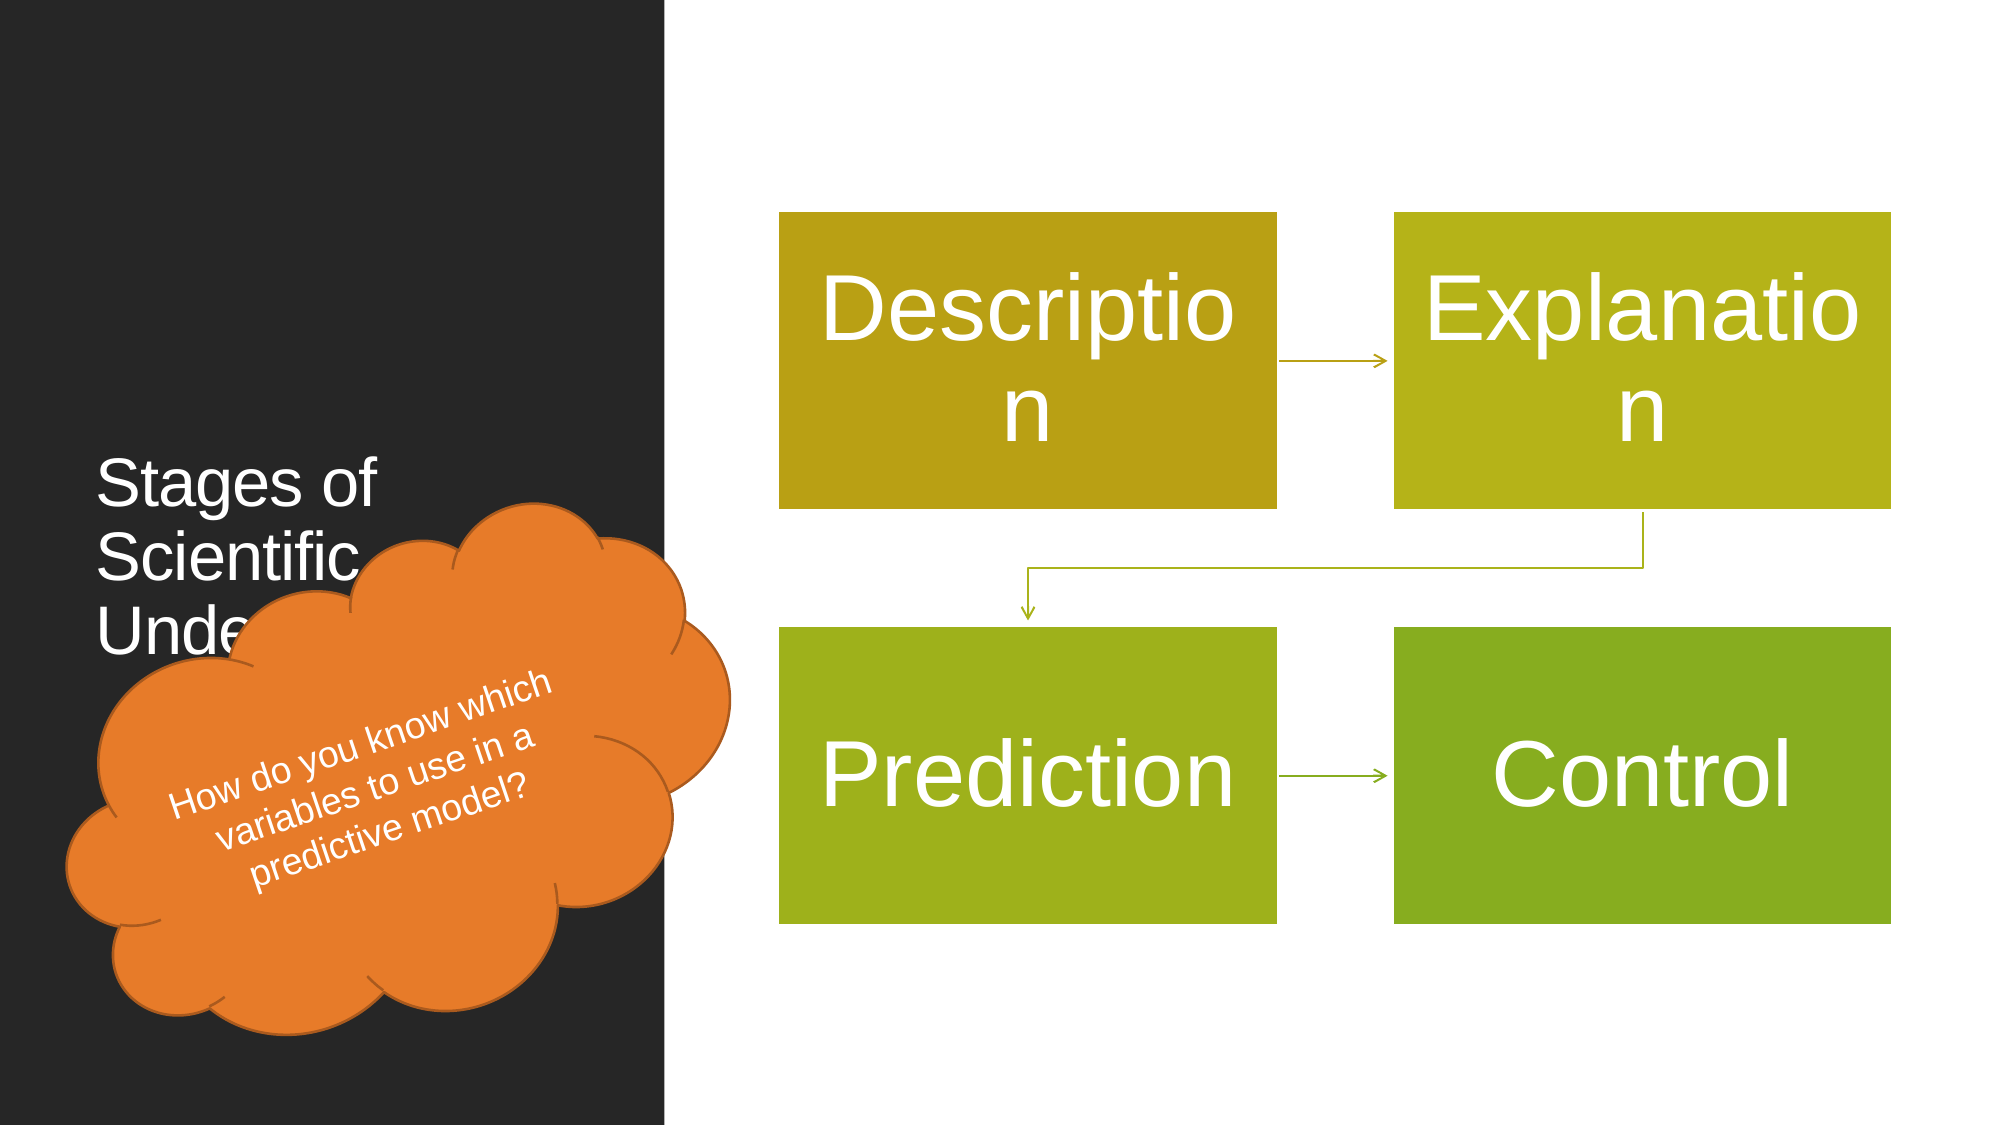

# Stages of Scientific Understanding

Description

Explanation

Prediction
Control
How do you know which variables to use in a predictive model?